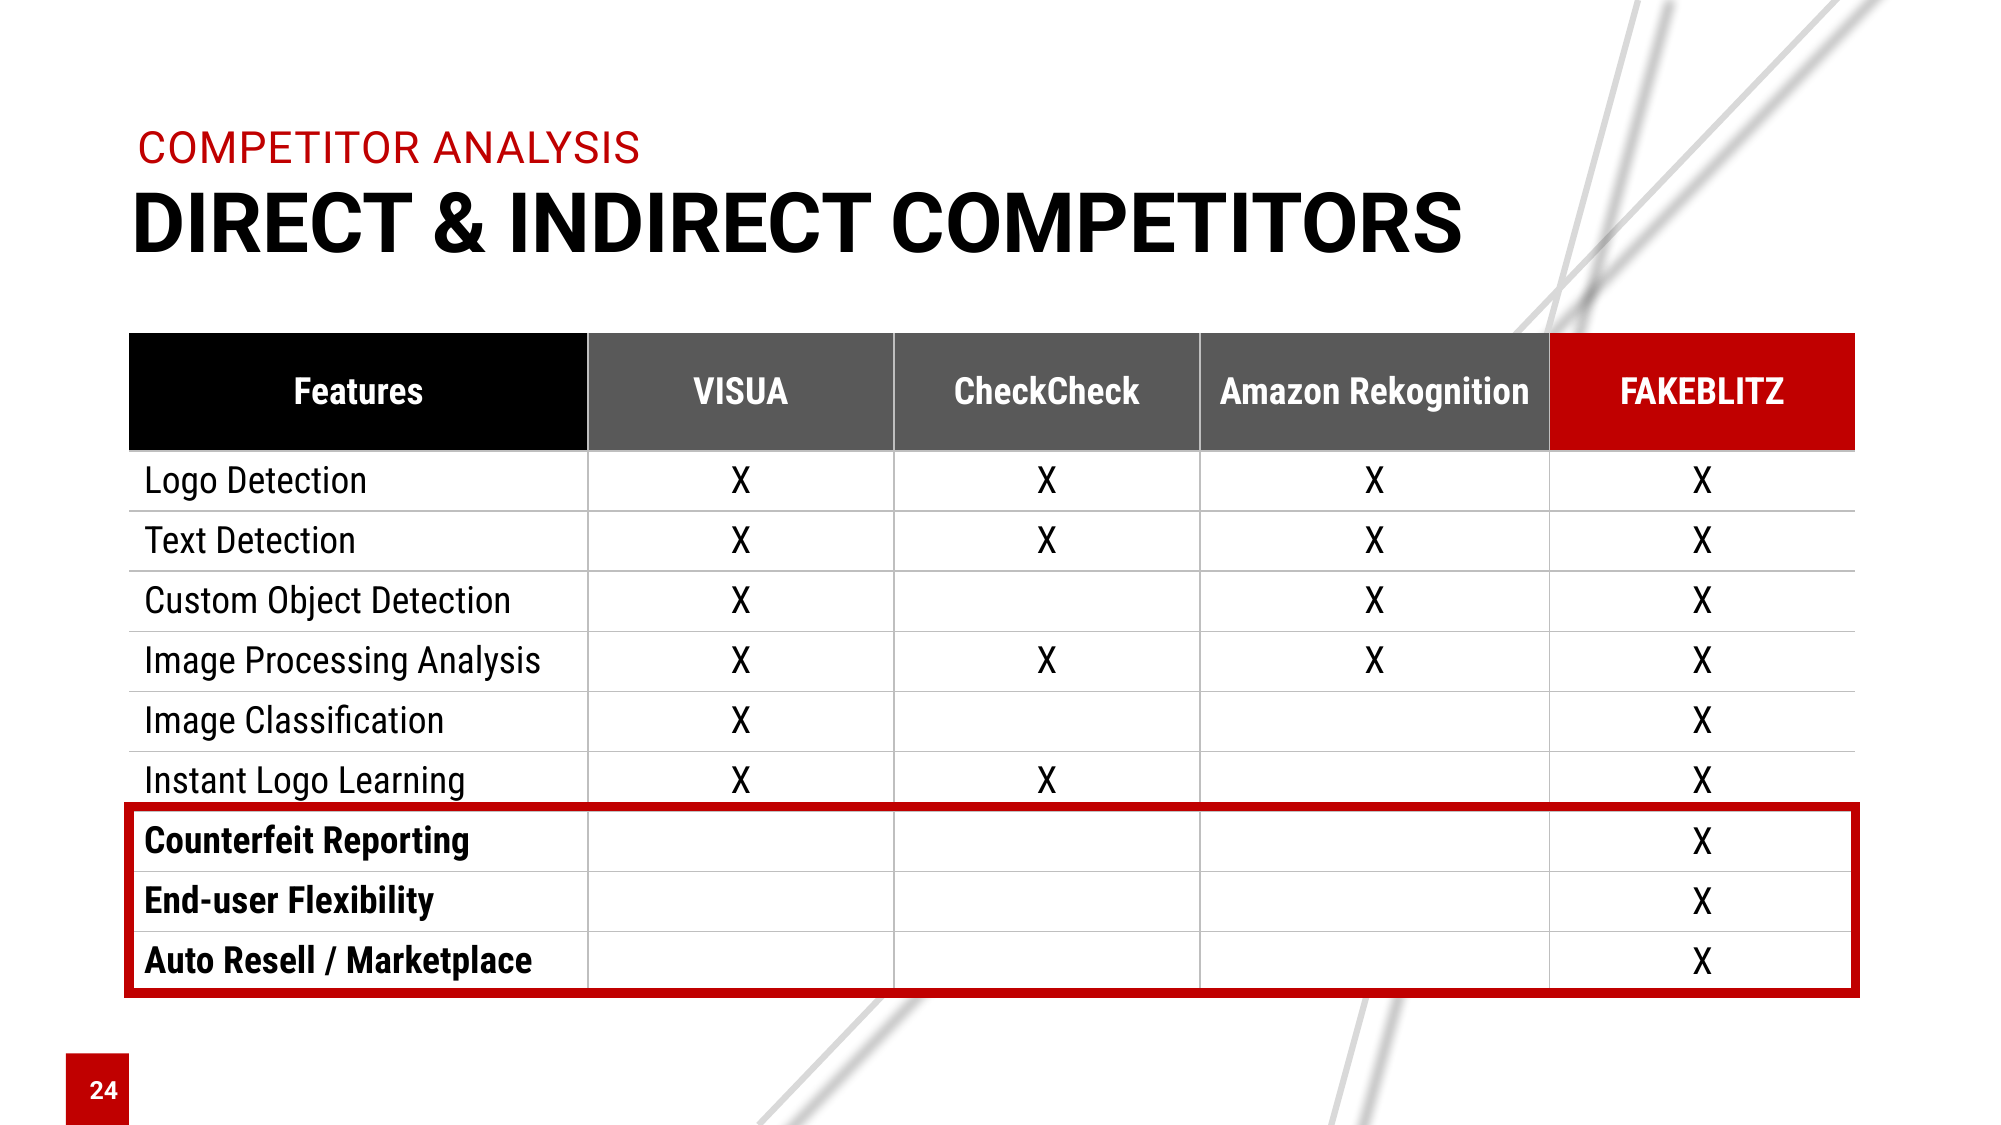

COMPETITOR ANALYSIS
DIRECT & INDIRECT COMPETITORS
| Features | VISUA | CheckCheck | Amazon Rekognition | FAKEBLITZ |
| --- | --- | --- | --- | --- |
| Logo Detection | X | X | X | X |
| Text Detection | X | X | X | X |
| Custom Object Detection | X |  | X | X |
| Image Processing Analysis | X | X | X | X |
| Image Classification | X |  |  | X |
| Instant Logo Learning | X | X |  | X |
| Counterfeit Reporting |  |  |  | X |
| End-user Flexibility |  |  |  | X |
| Auto Resell / Marketplace |  |  |  | X |

25
24